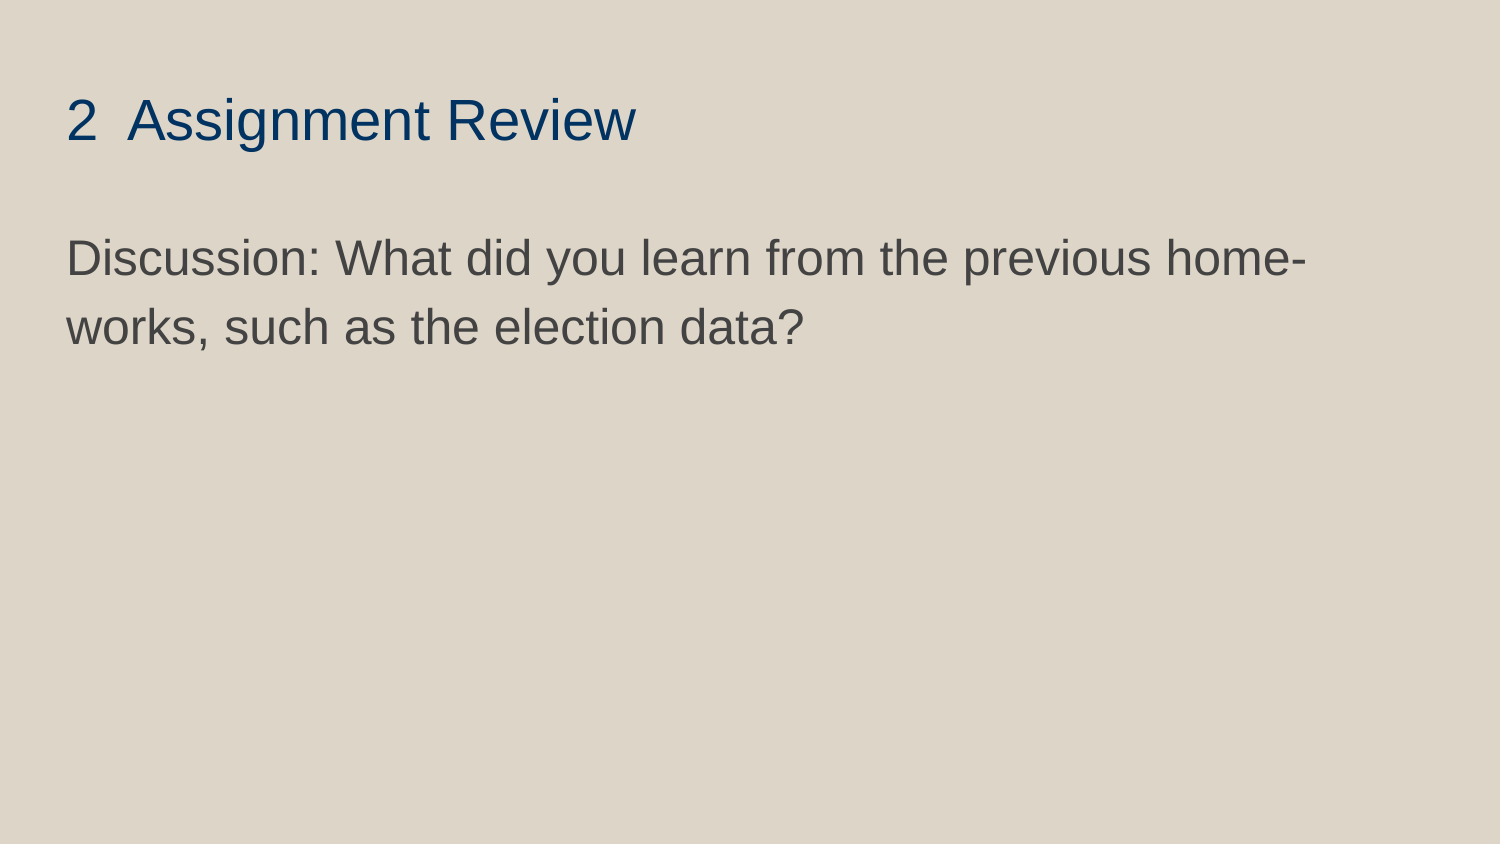

# 2  Assignment Review
Discussion: What did you learn from the previous home-works, such as the election data?